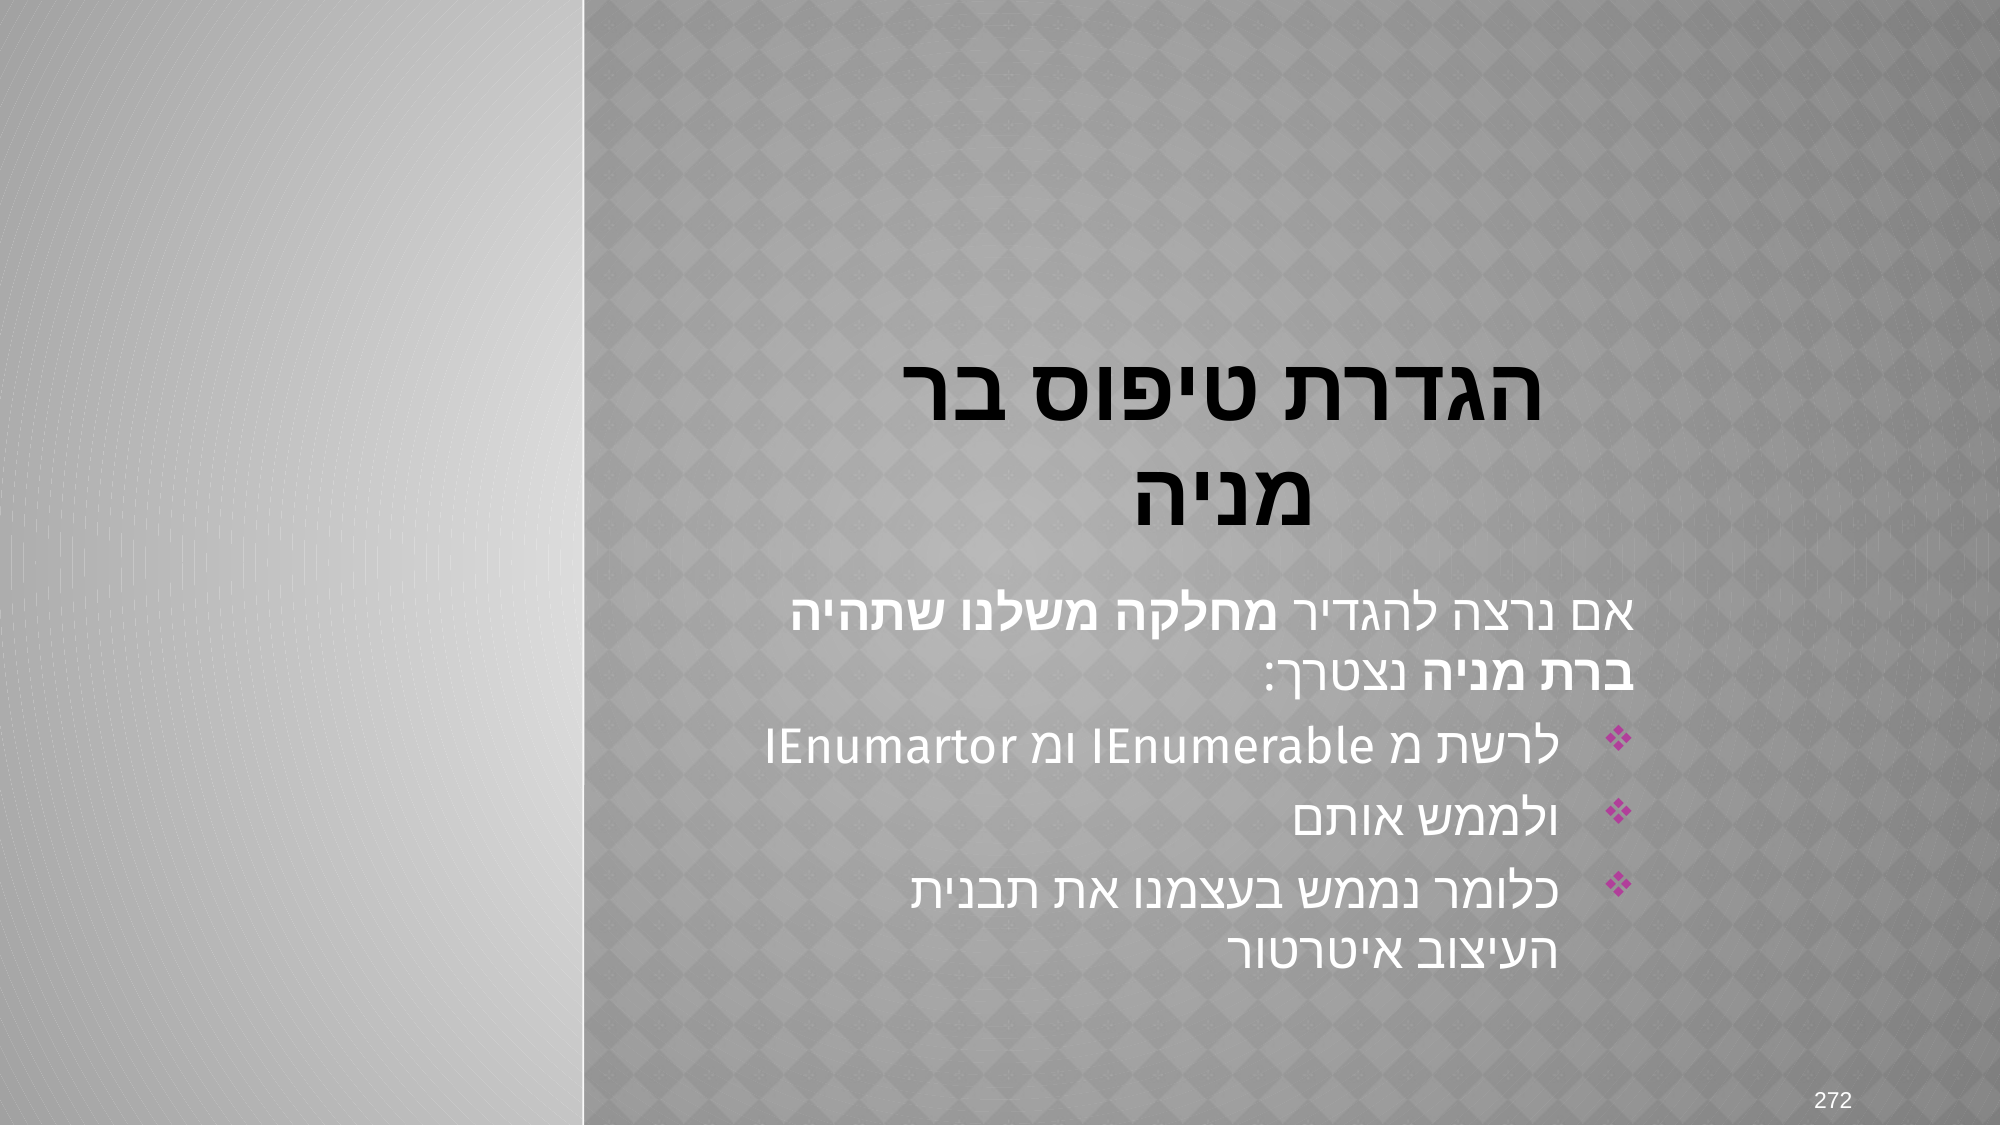

# הגדרת טיפוס בר מניה
אם נרצה להגדיר מחלקה משלנו שתהיה ברת מניה נצטרך:
לרשת מ IEnumerable ומ IEnumartor
ולממש אותם
כלומר נממש בעצמנו את תבנית העיצוב איטרטור

272